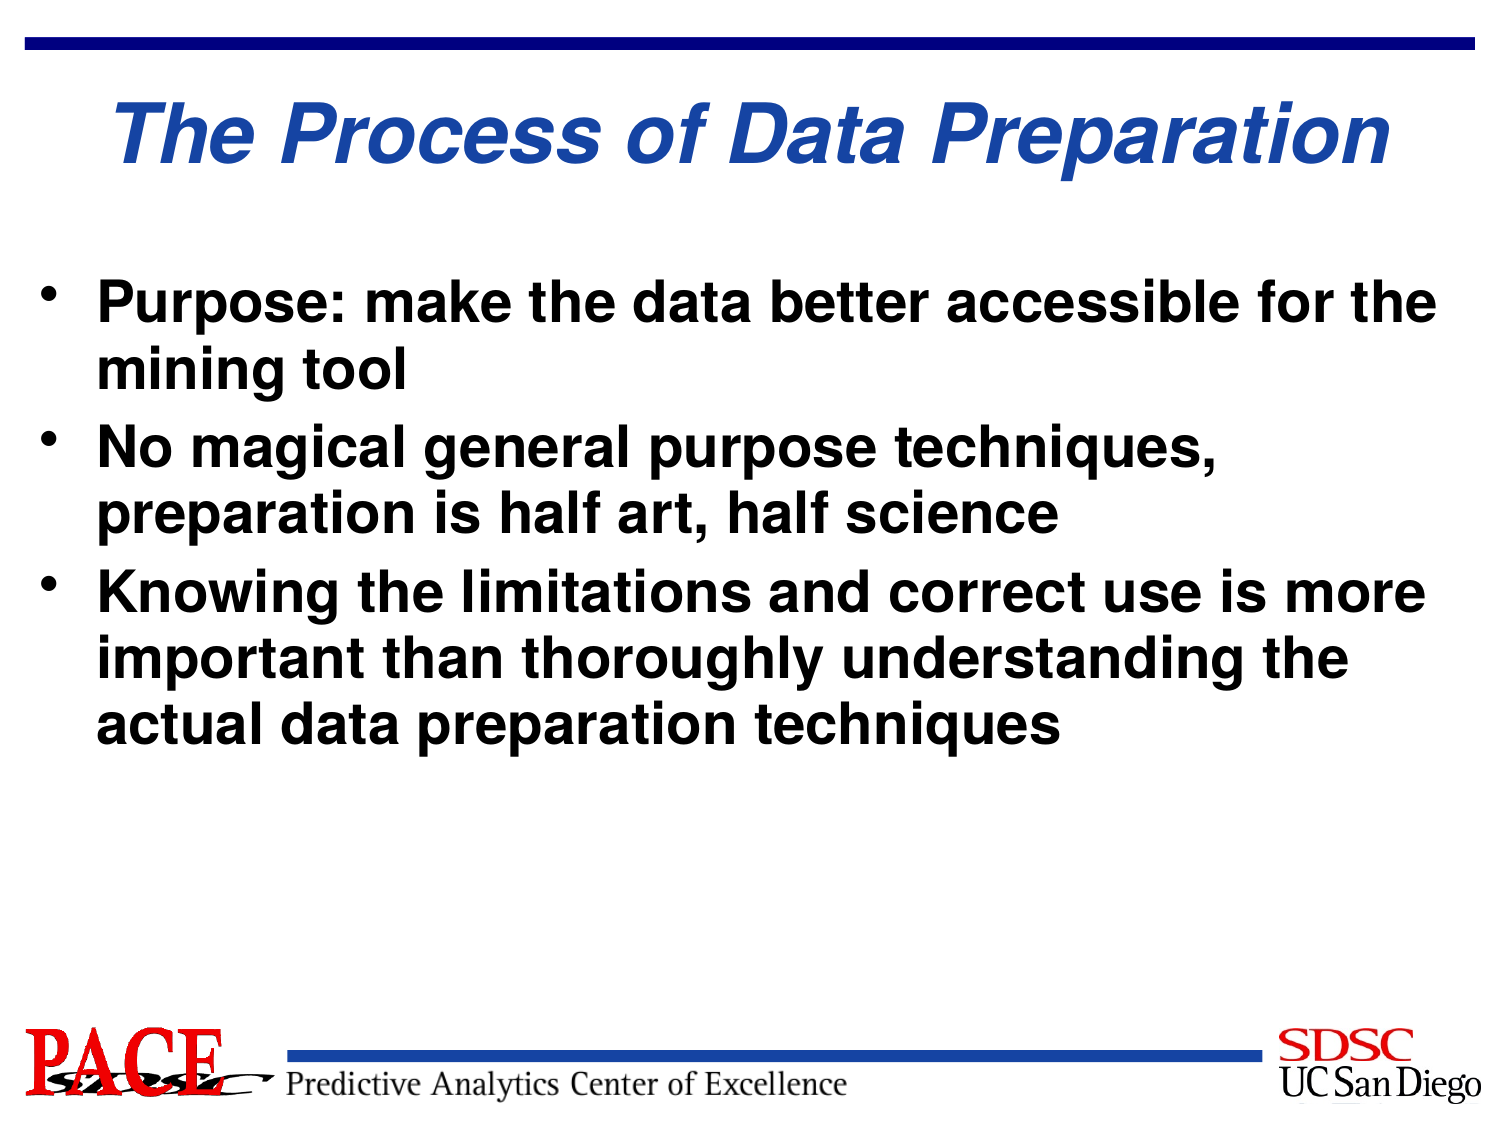

# The Process of Data Preparation
Purpose: make the data better accessible for the mining tool
No magical general purpose techniques, preparation is half art, half science
Knowing the limitations and correct use is more important than thoroughly understanding the actual data preparation techniques